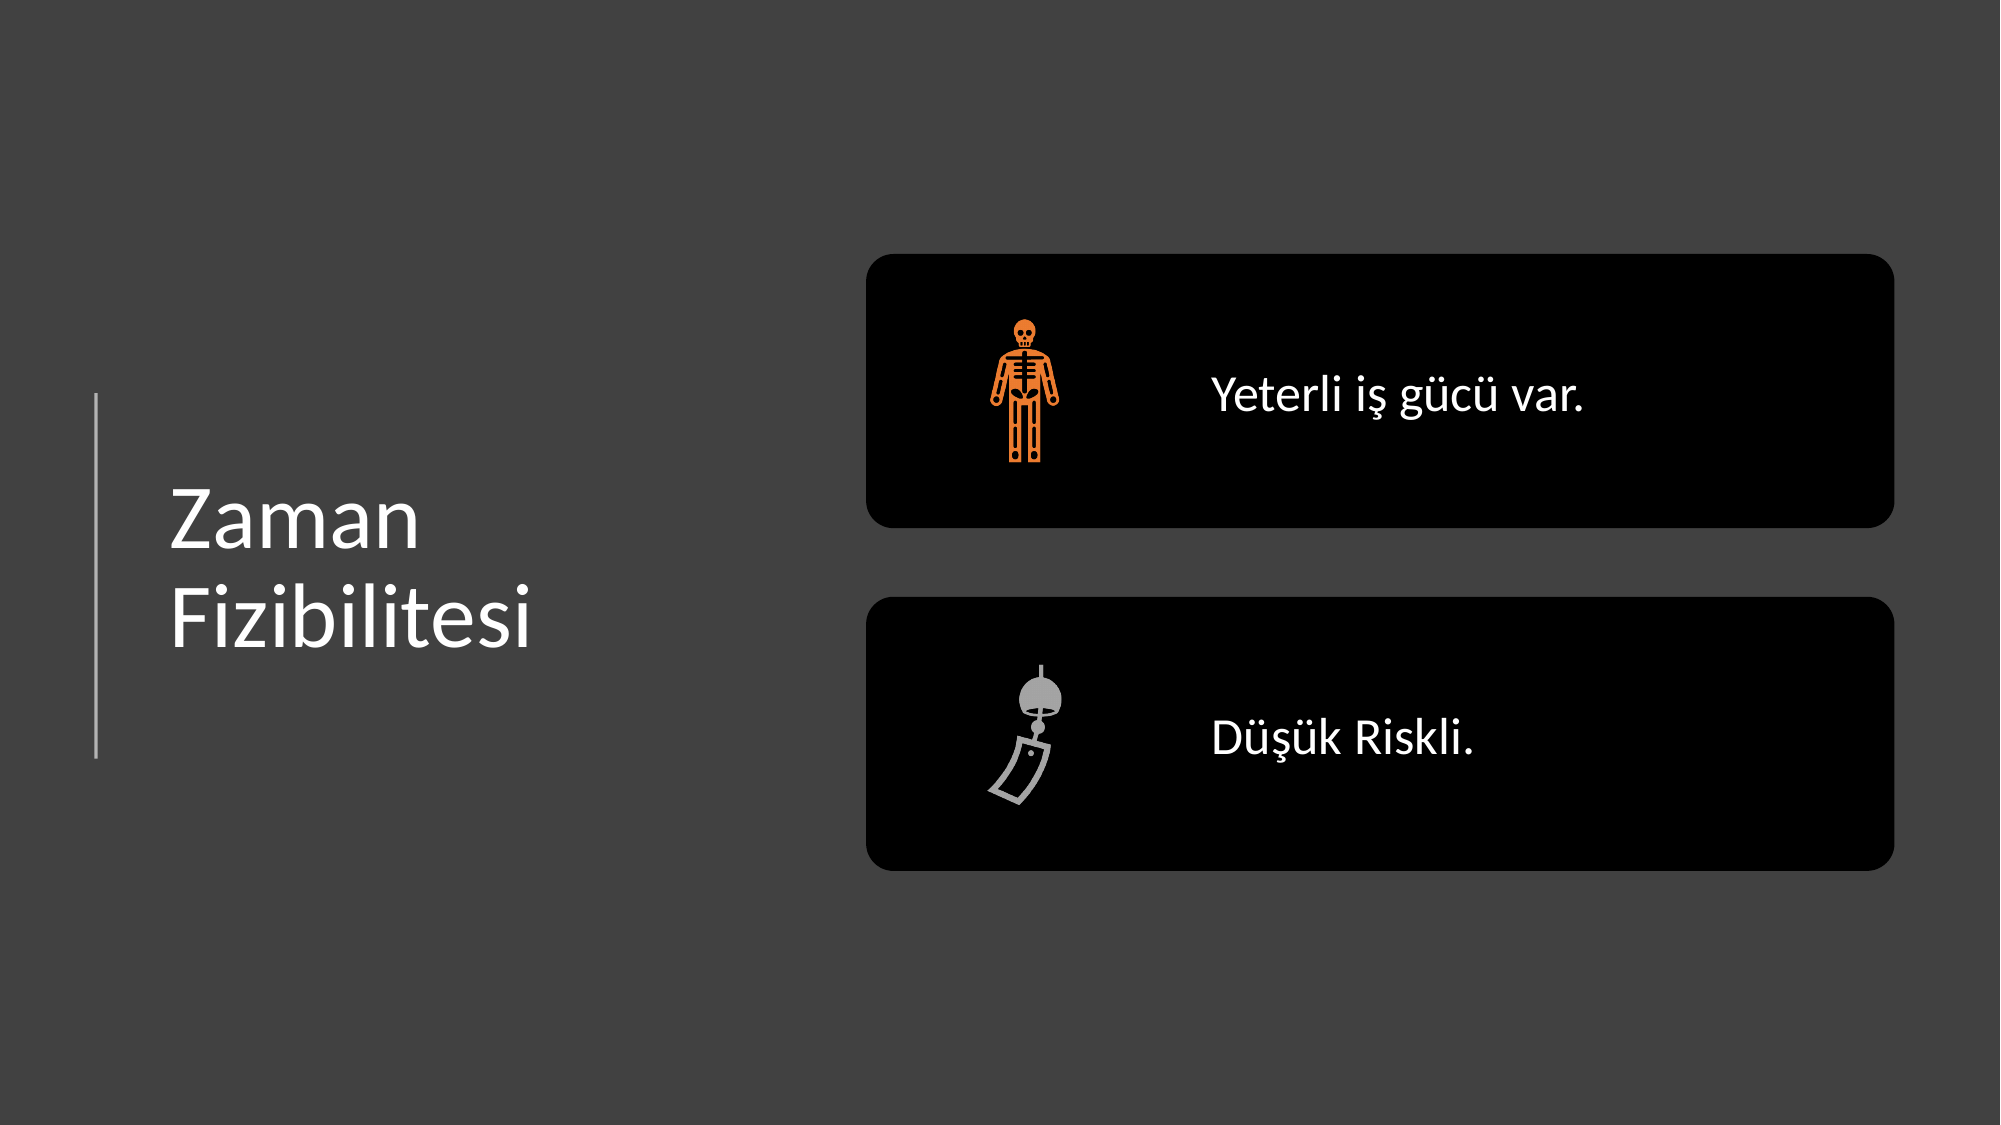

# Zaman Fizibilitesi

Yeterli iş gücü var.

Düşük Riskli.